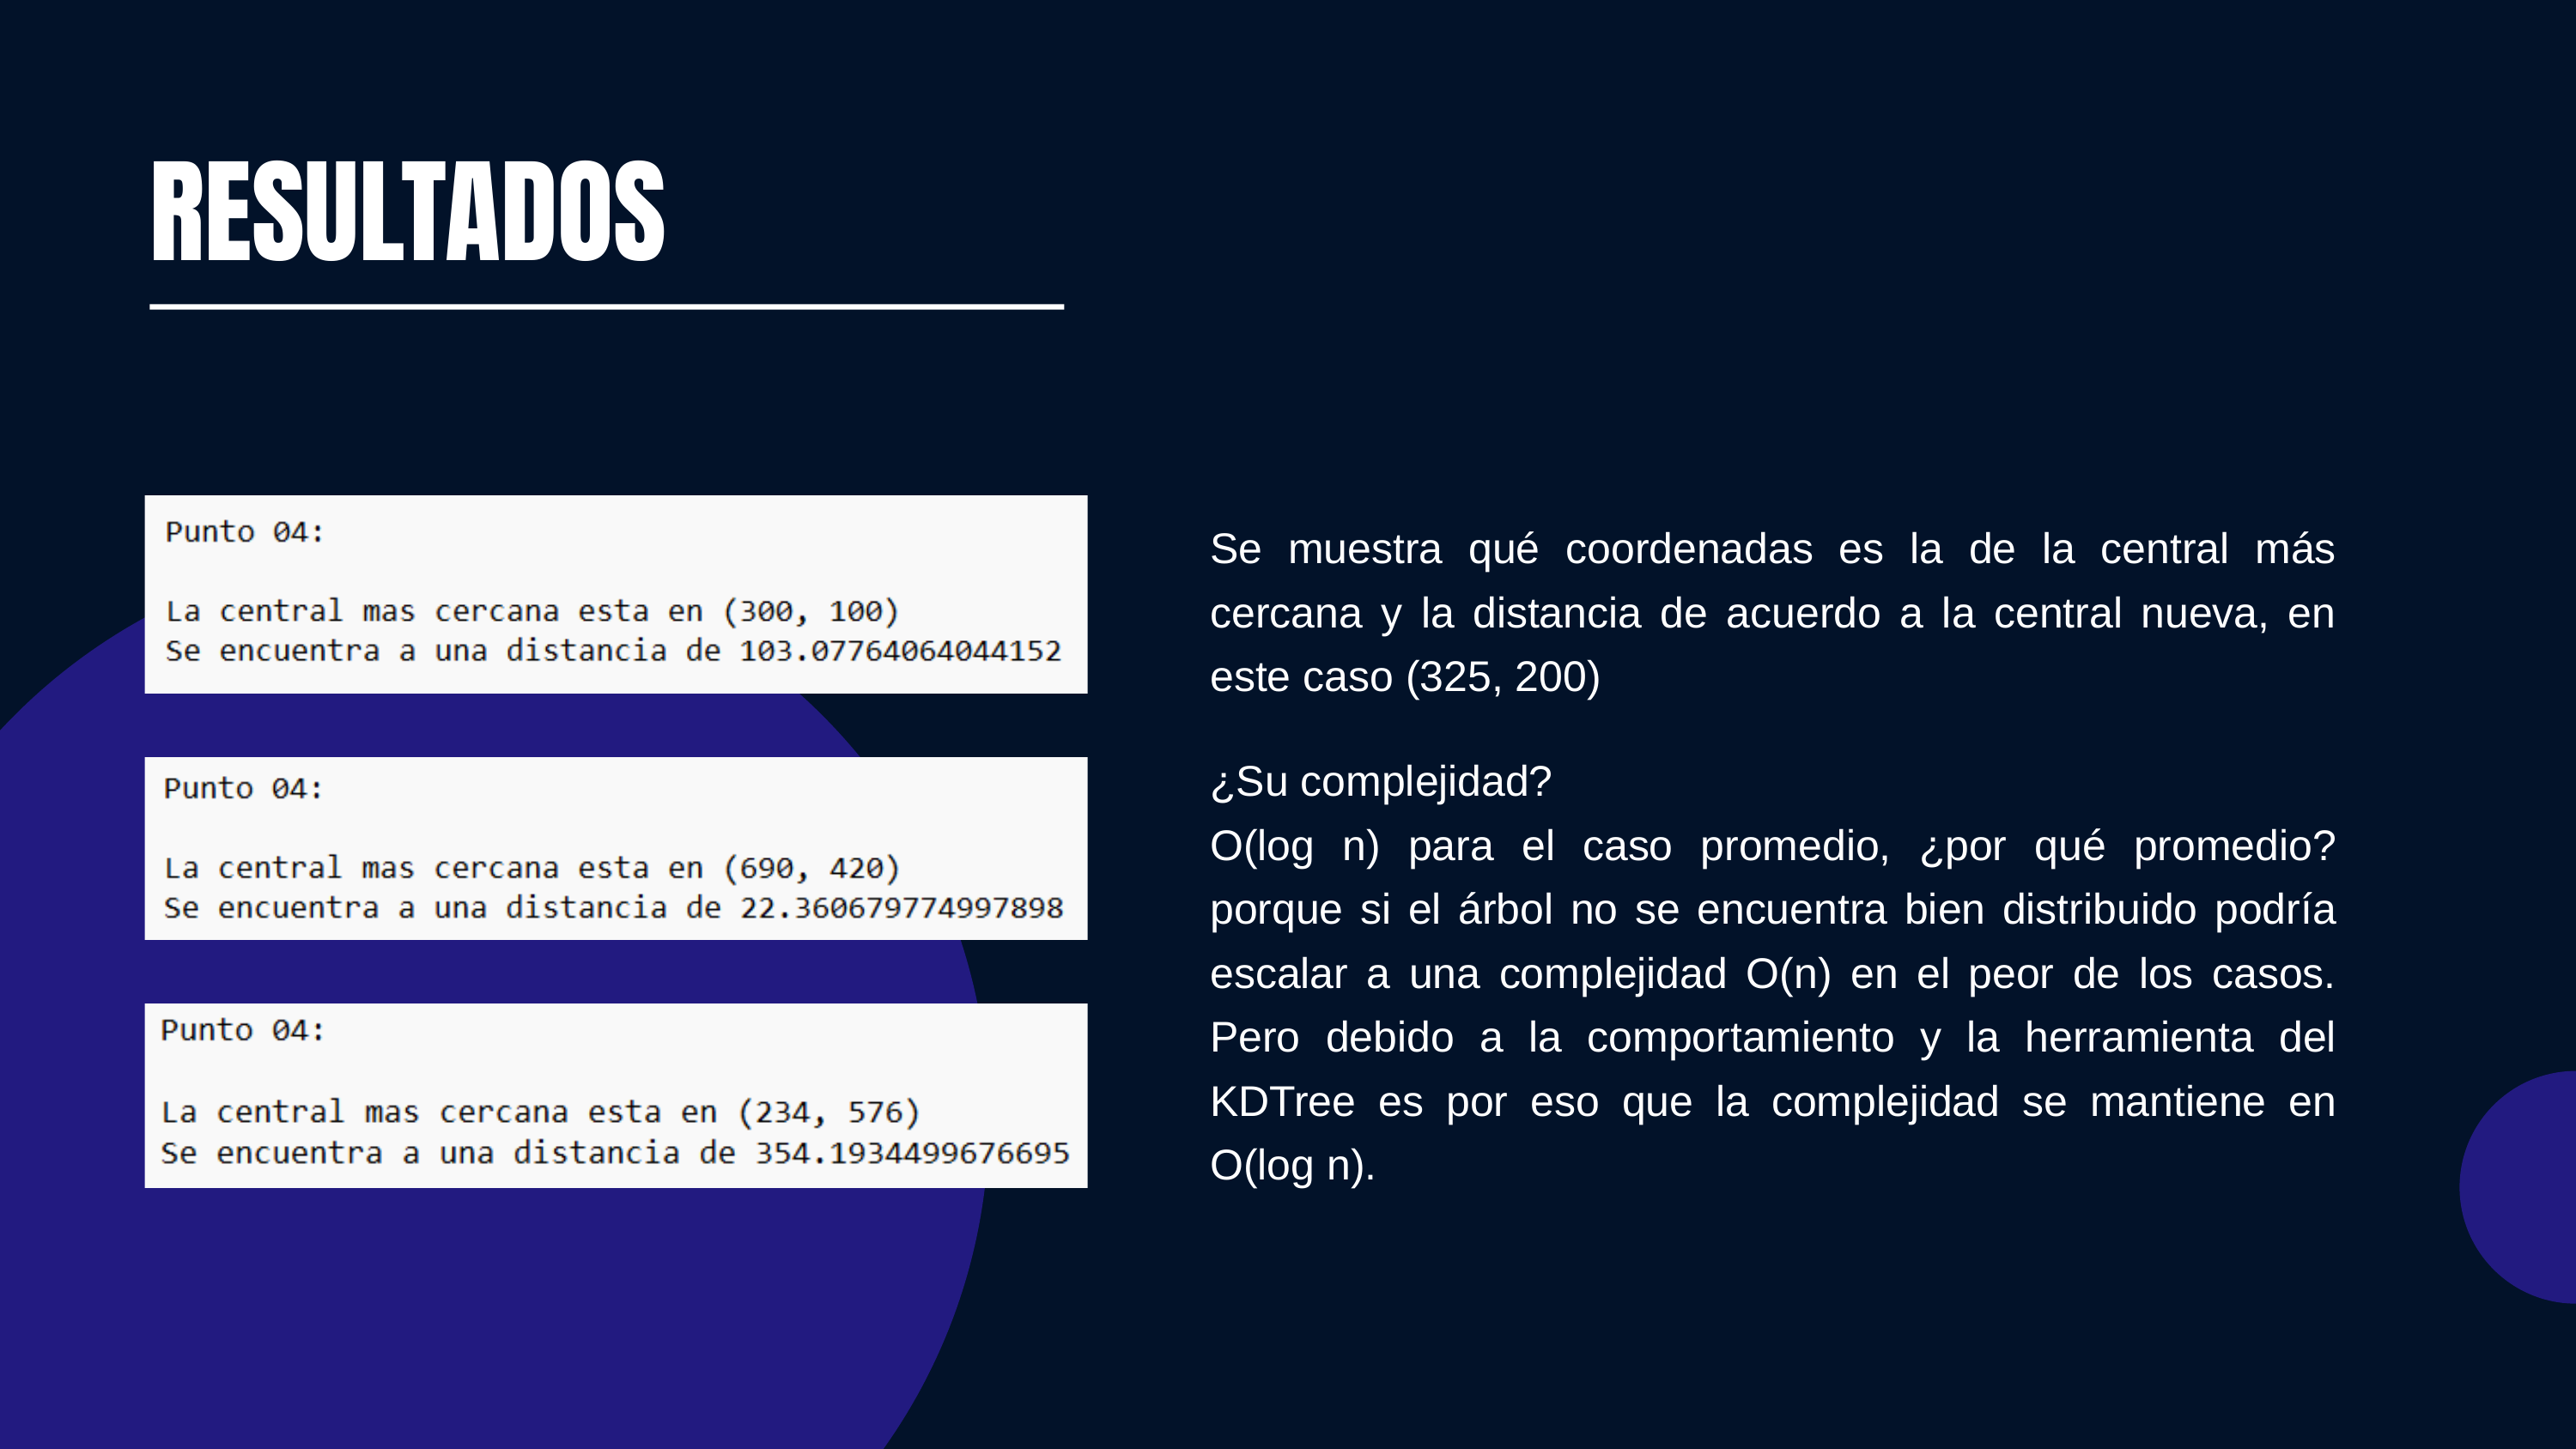

RESULTADOS

Se muestra qué coordenadas es la de la central más cercana y la distancia de acuerdo a la central nueva, en este caso (325, 200)

¿Su complejidad?
O(log n) para el caso promedio, ¿por qué promedio? porque si el árbol no se encuentra bien distribuido podría escalar a una complejidad O(n) en el peor de los casos. Pero debido a la comportamiento y la herramienta del KDTree es por eso que la complejidad se mantiene en O(log n).